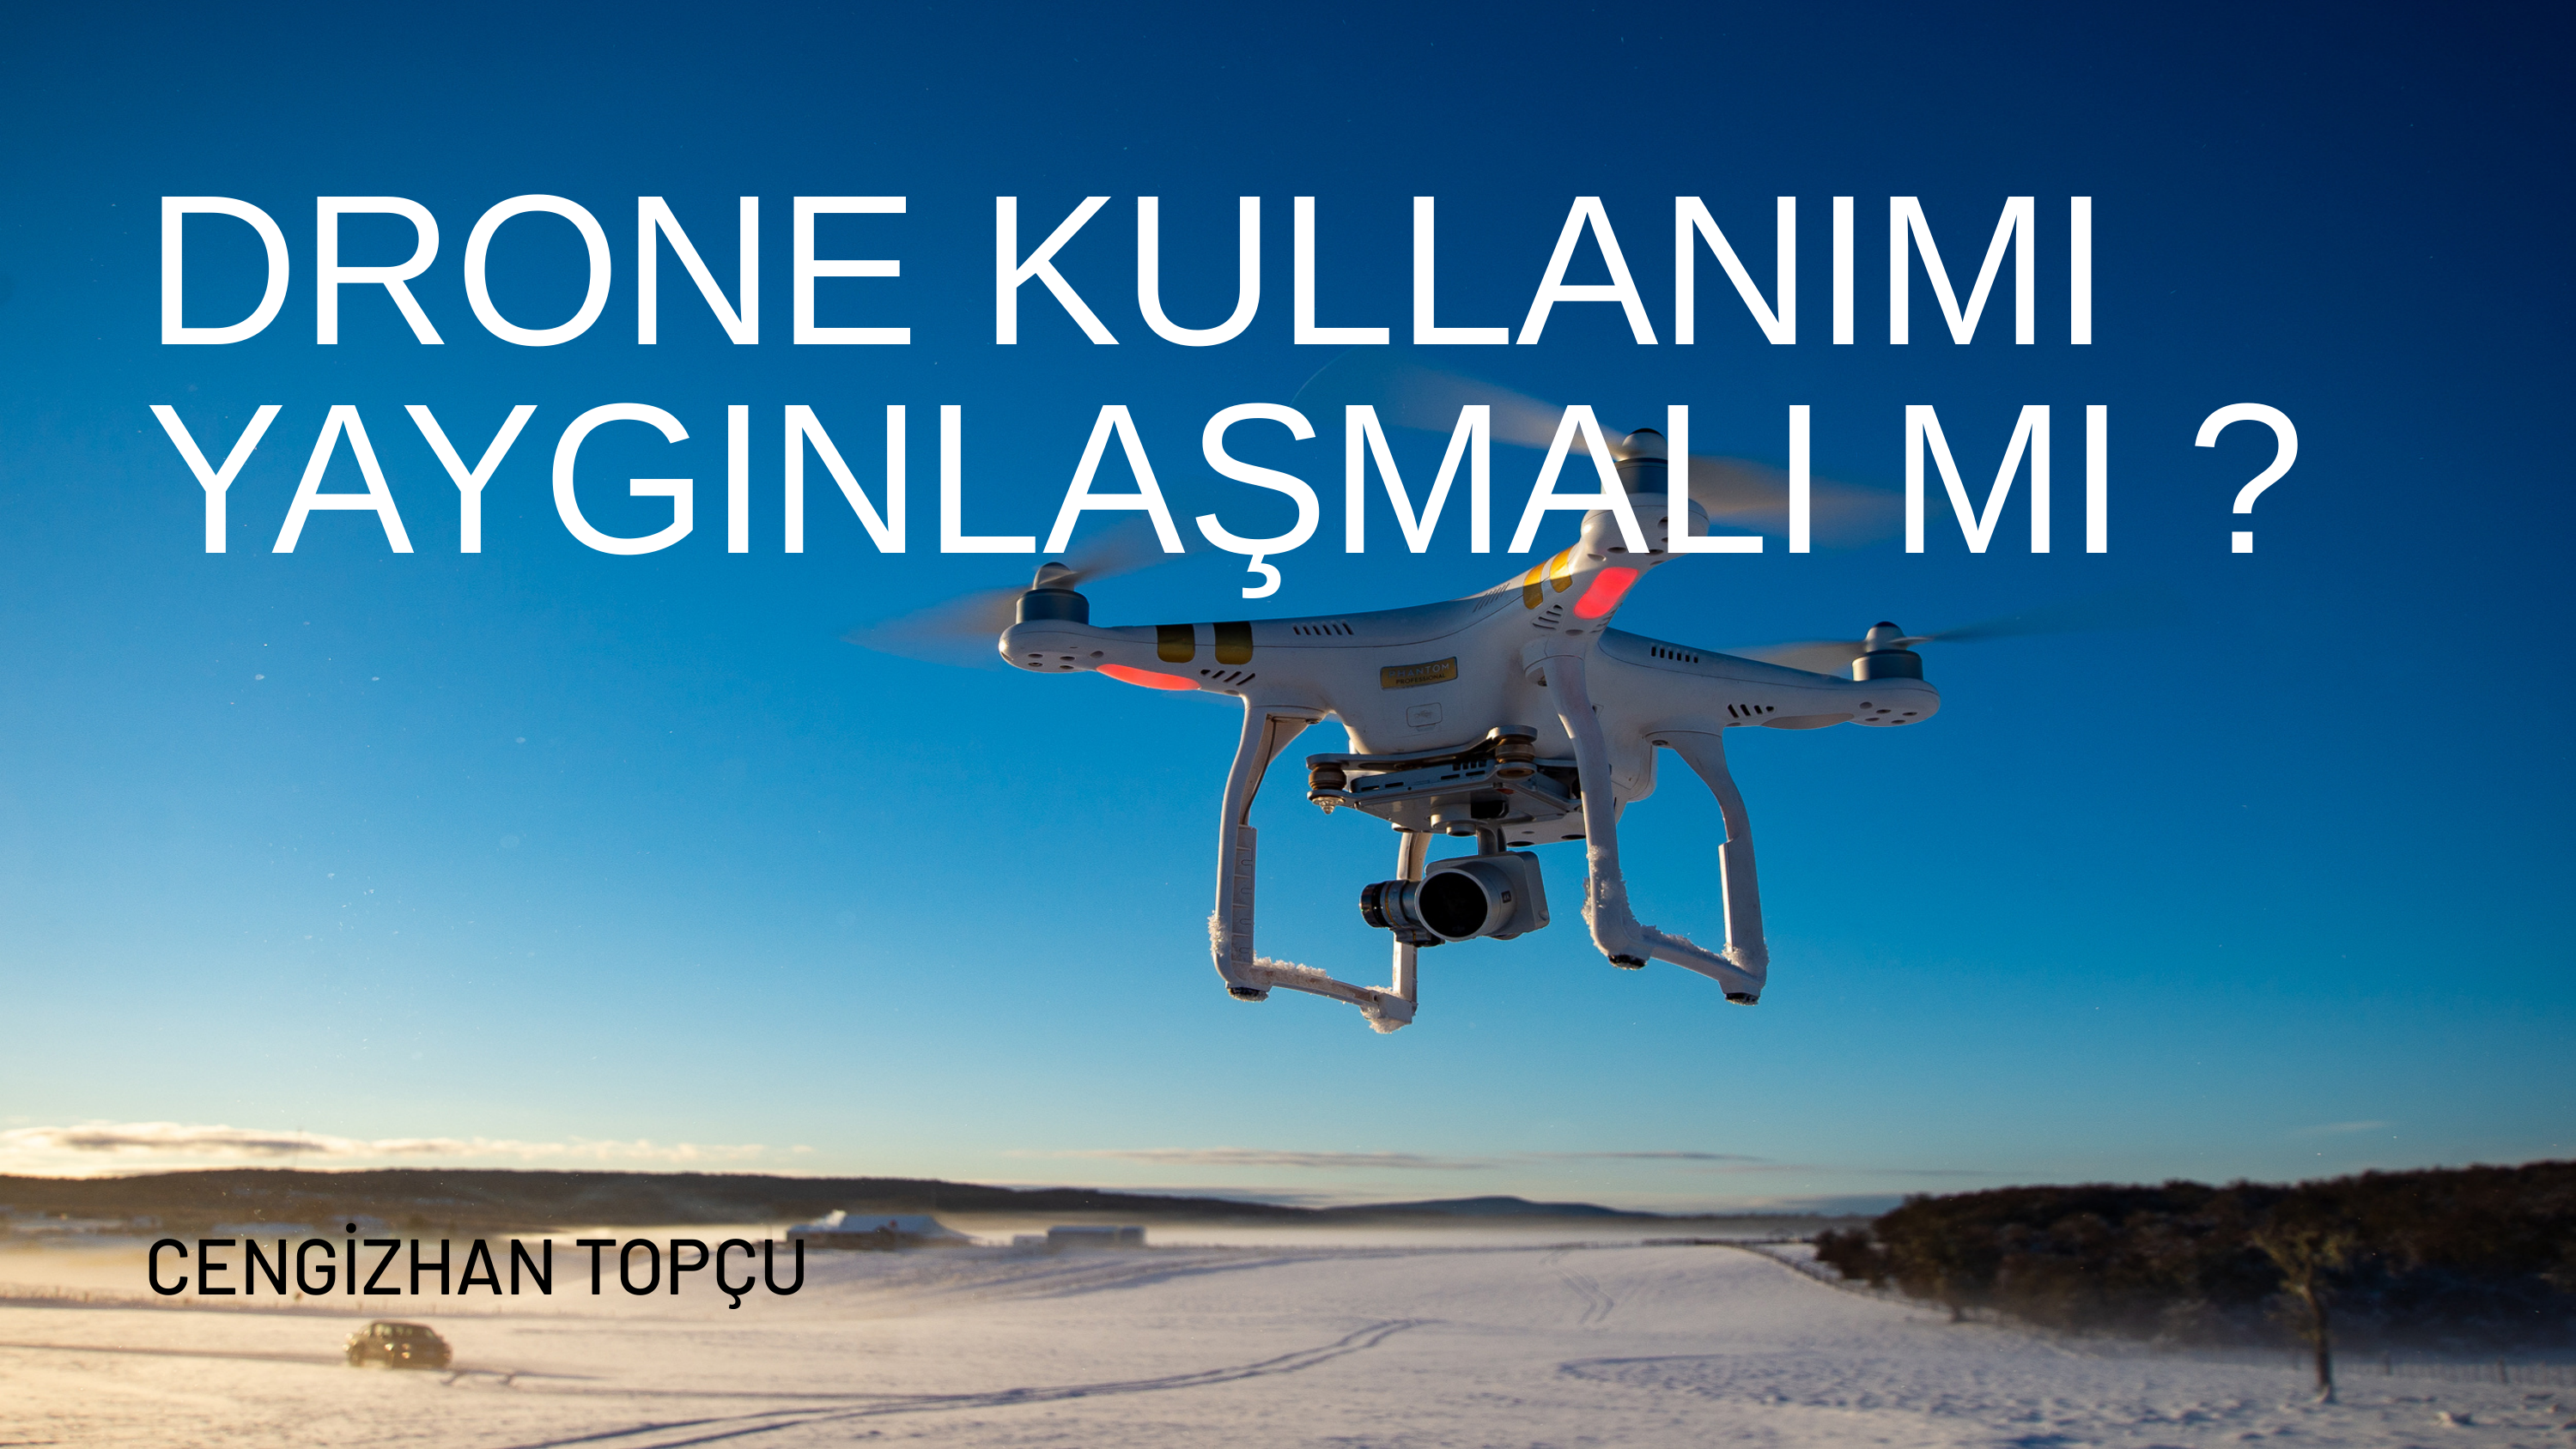

DRONE KULLANIMI YAYGINLAŞMALI MI ?
CENGİZHAN TOPÇU